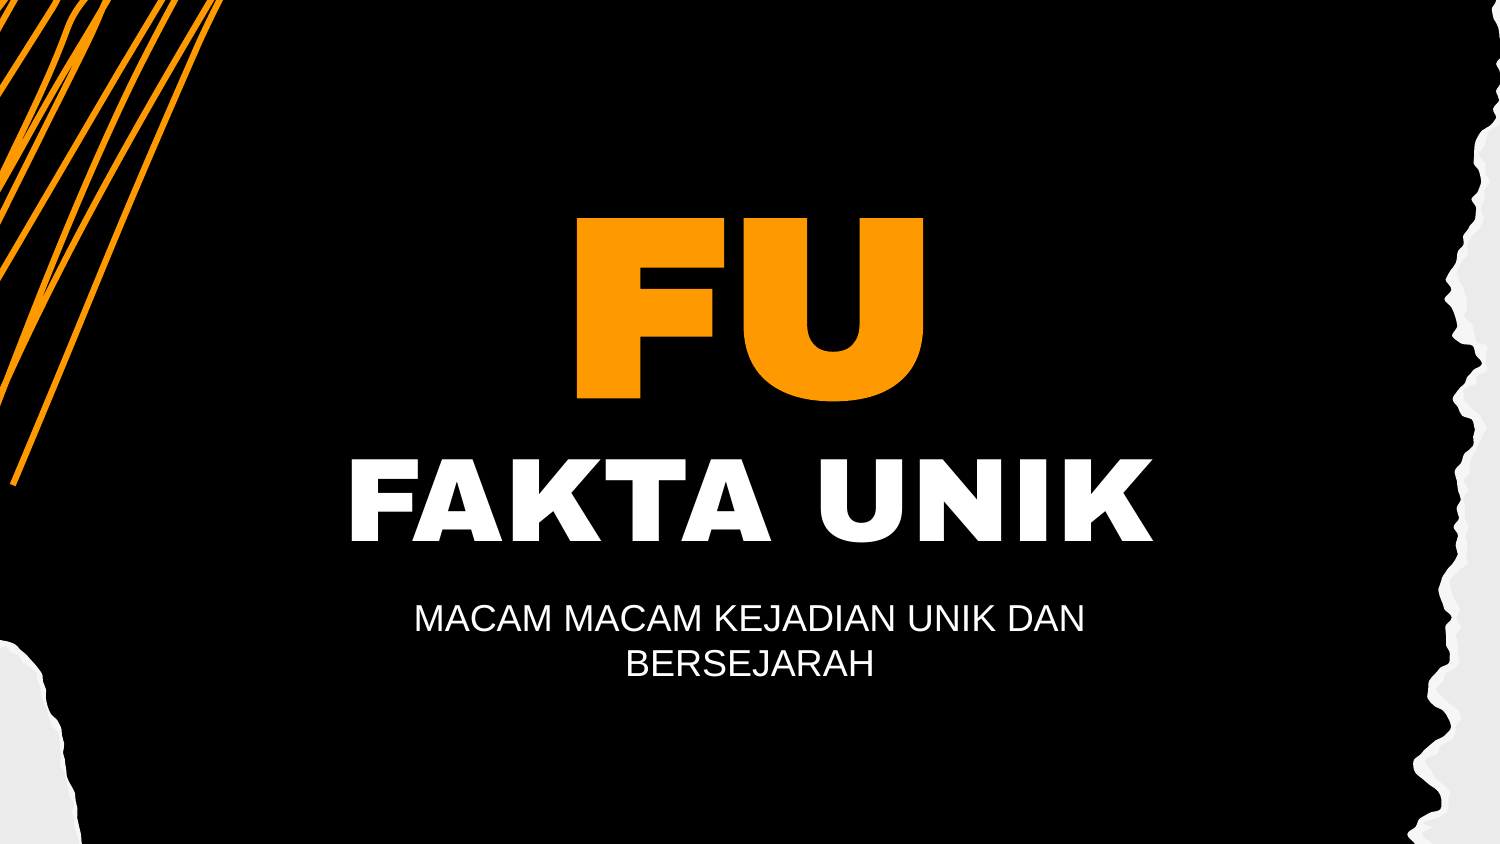

FU
# FAKTA UNIK
MACAM MACAM KEJADIAN UNIK DAN BERSEJARAH